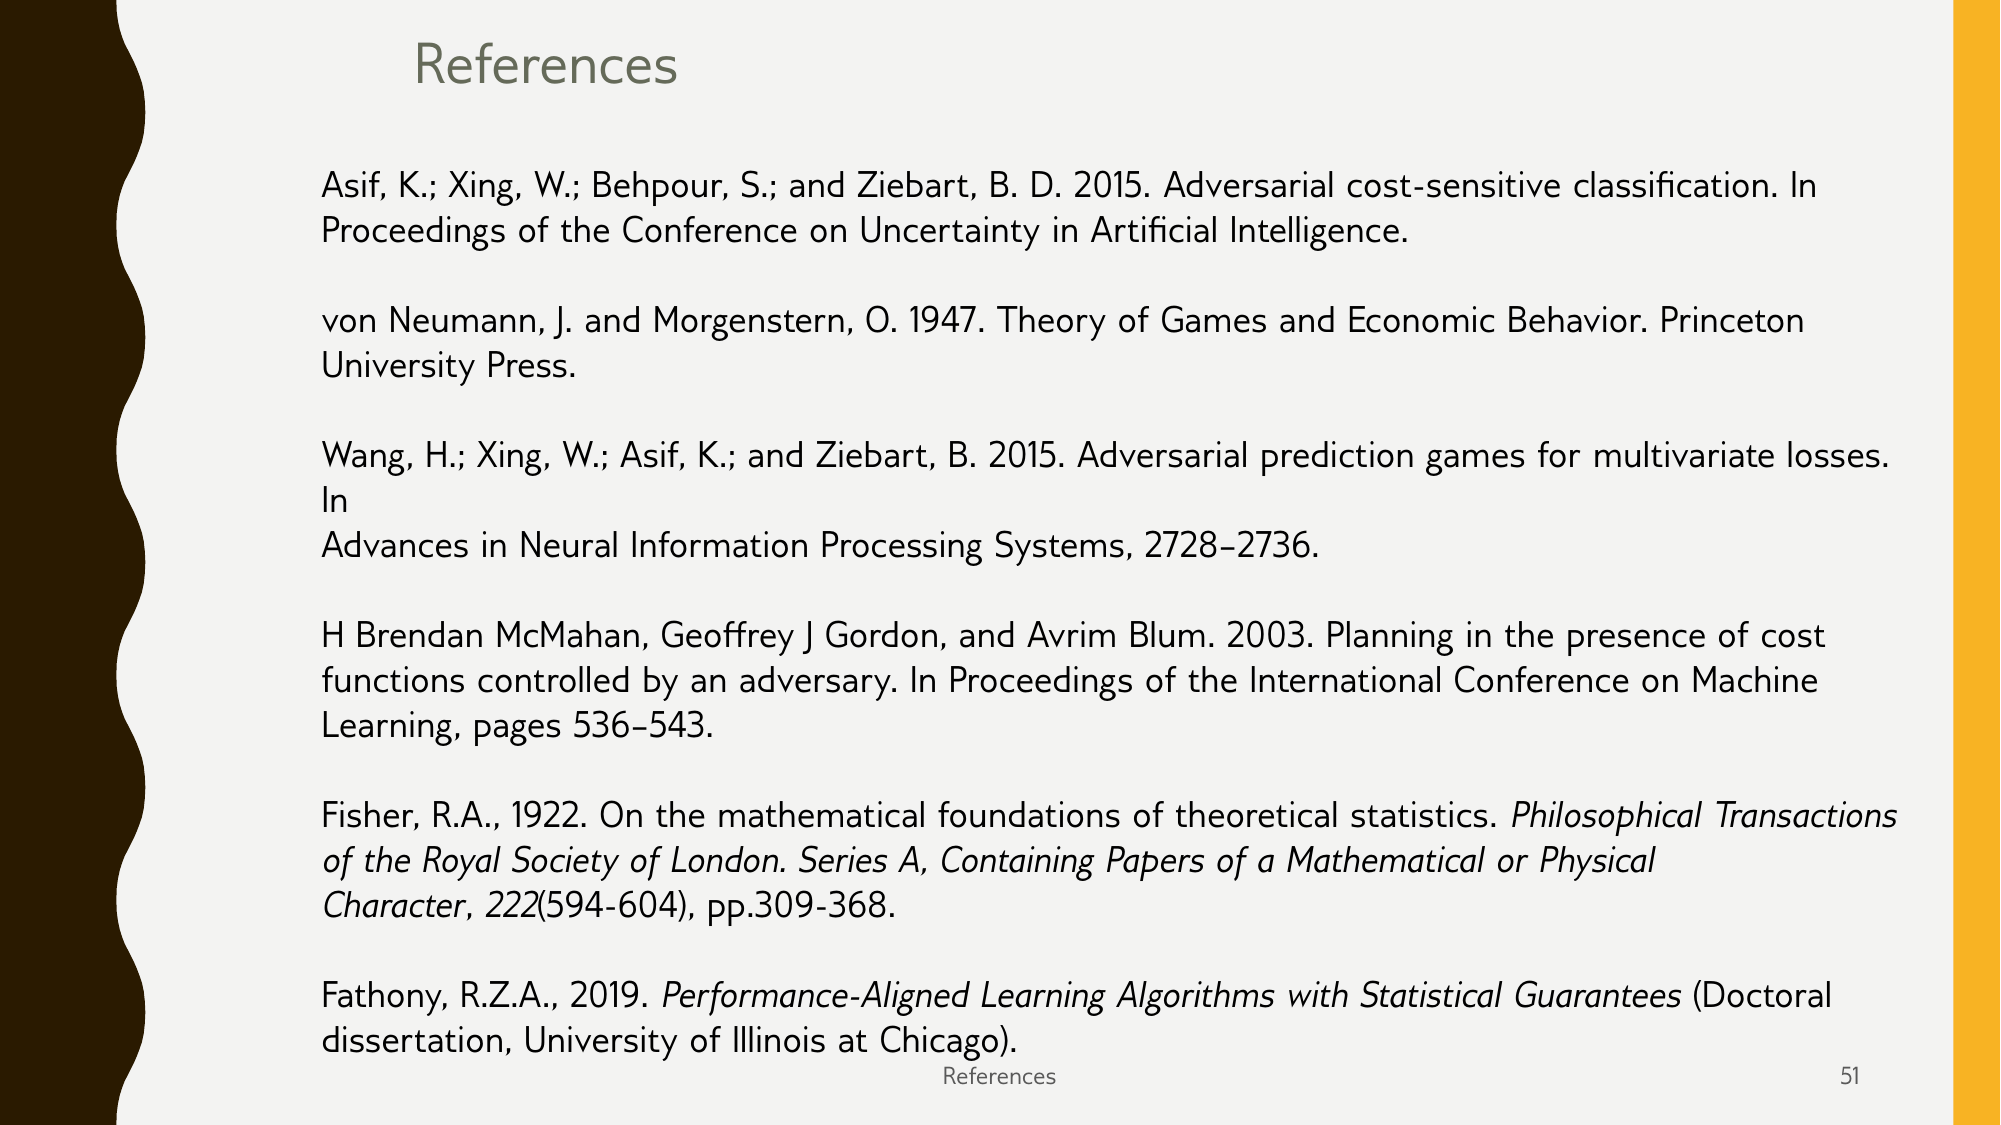

References
Asif, K.; Xing, W.; Behpour, S.; and Ziebart, B. D. 2015. Adversarial cost-sensitive classification. In Proceedings of the Conference on Uncertainty in Artificial Intelligence.

von Neumann, J. and Morgenstern, O. 1947. Theory of Games and Economic Behavior. Princeton University Press.

Wang, H.; Xing, W.; Asif, K.; and Ziebart, B. 2015. Adversarial prediction games for multivariate losses. In
Advances in Neural Information Processing Systems, 2728–2736.

H Brendan McMahan, Geoffrey J Gordon, and Avrim Blum. 2003. Planning in the presence of cost functions controlled by an adversary. In Proceedings of the International Conference on Machine Learning, pages 536–543.

Fisher, R.A., 1922. On the mathematical foundations of theoretical statistics. Philosophical Transactions of the Royal Society of London. Series A, Containing Papers of a Mathematical or Physical Character, 222(594-604), pp.309-368.

Fathony, R.Z.A., 2019. Performance-Aligned Learning Algorithms with Statistical Guarantees (Doctoral dissertation, University of Illinois at Chicago).

References
51